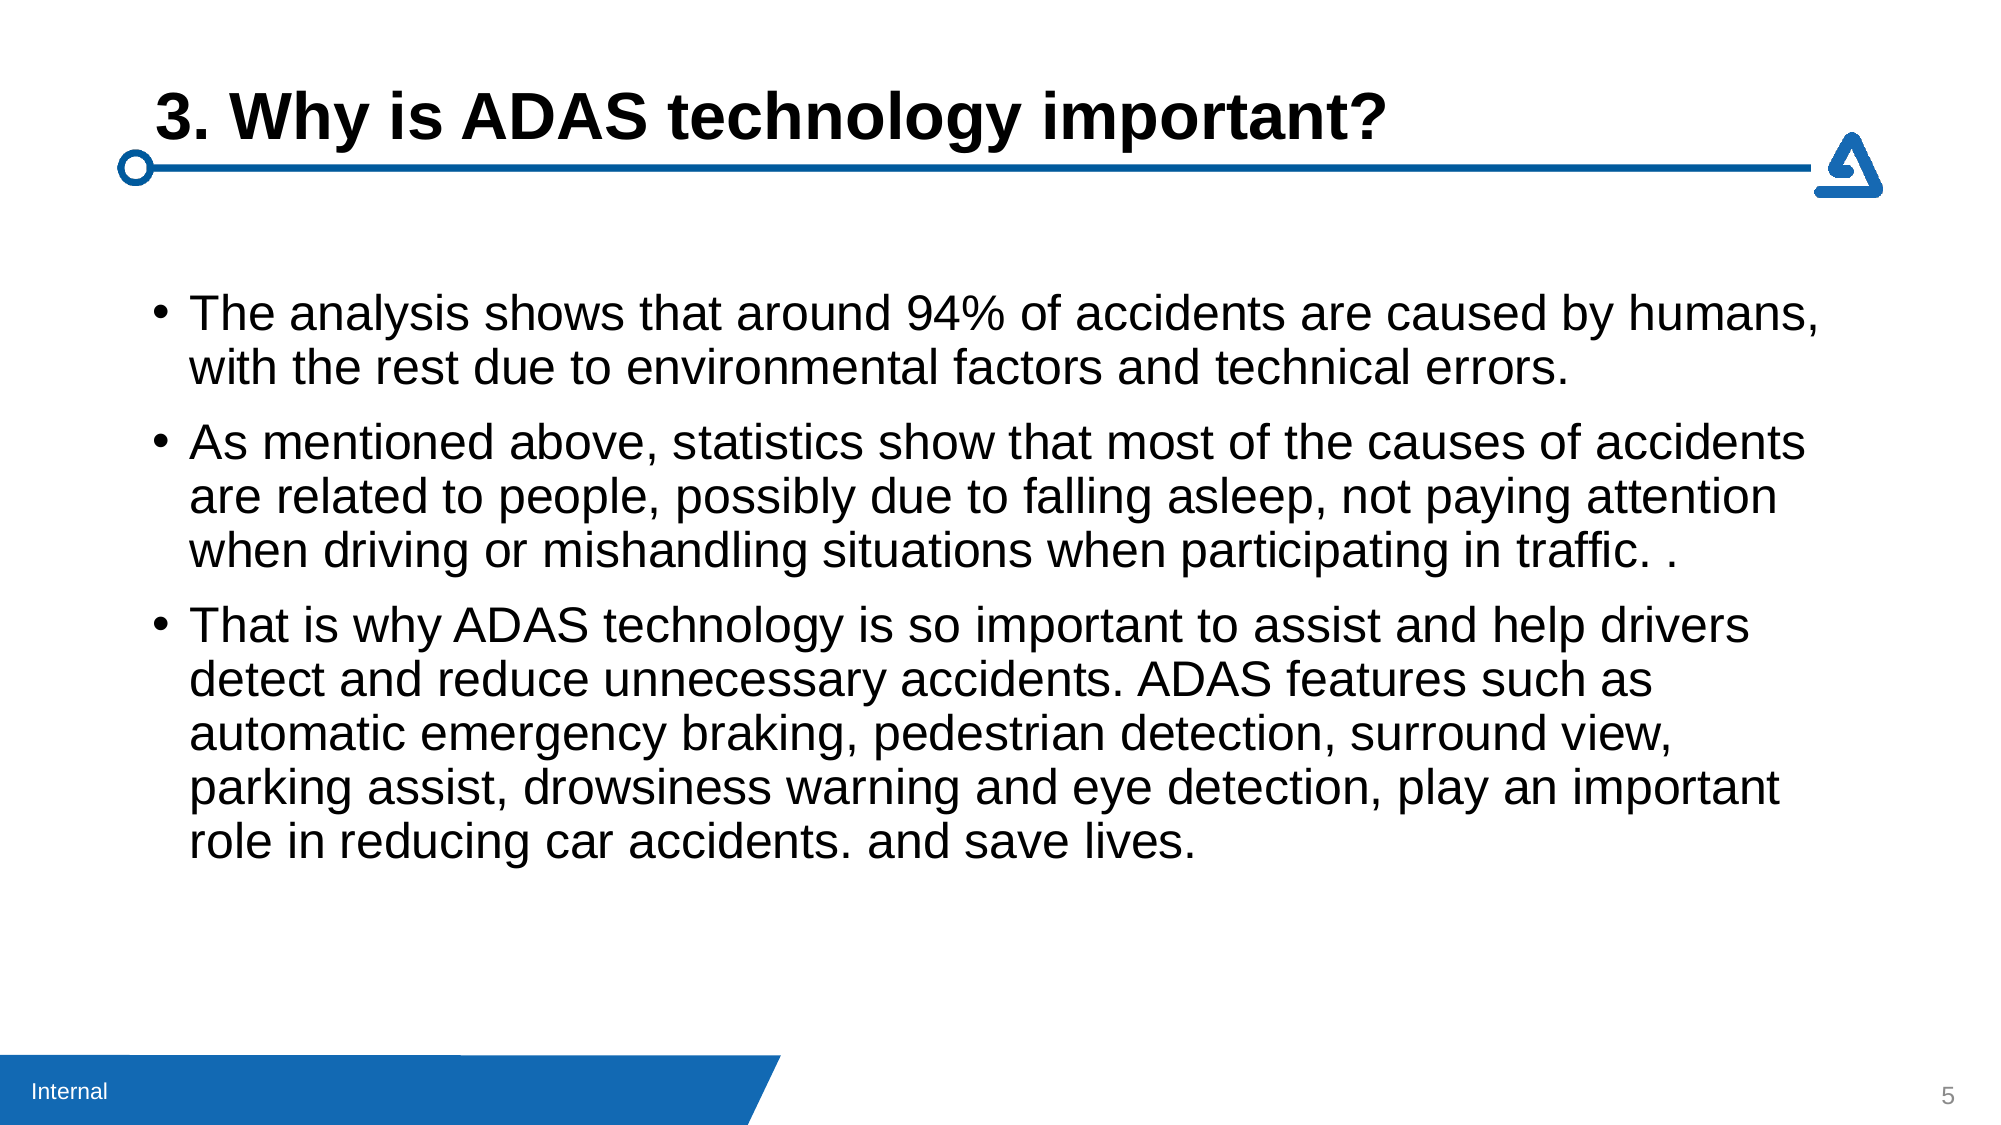

# 3. Why is ADAS technology important?
The analysis shows that around 94% of accidents are caused by humans, with the rest due to environmental factors and technical errors.
As mentioned above, statistics show that most of the causes of accidents are related to people, possibly due to falling asleep, not paying attention when driving or mishandling situations when participating in traffic. .
That is why ADAS technology is so important to assist and help drivers detect and reduce unnecessary accidents. ADAS features such as automatic emergency braking, pedestrian detection, surround view, parking assist, drowsiness warning and eye detection, play an important role in reducing car accidents. and save lives.
5